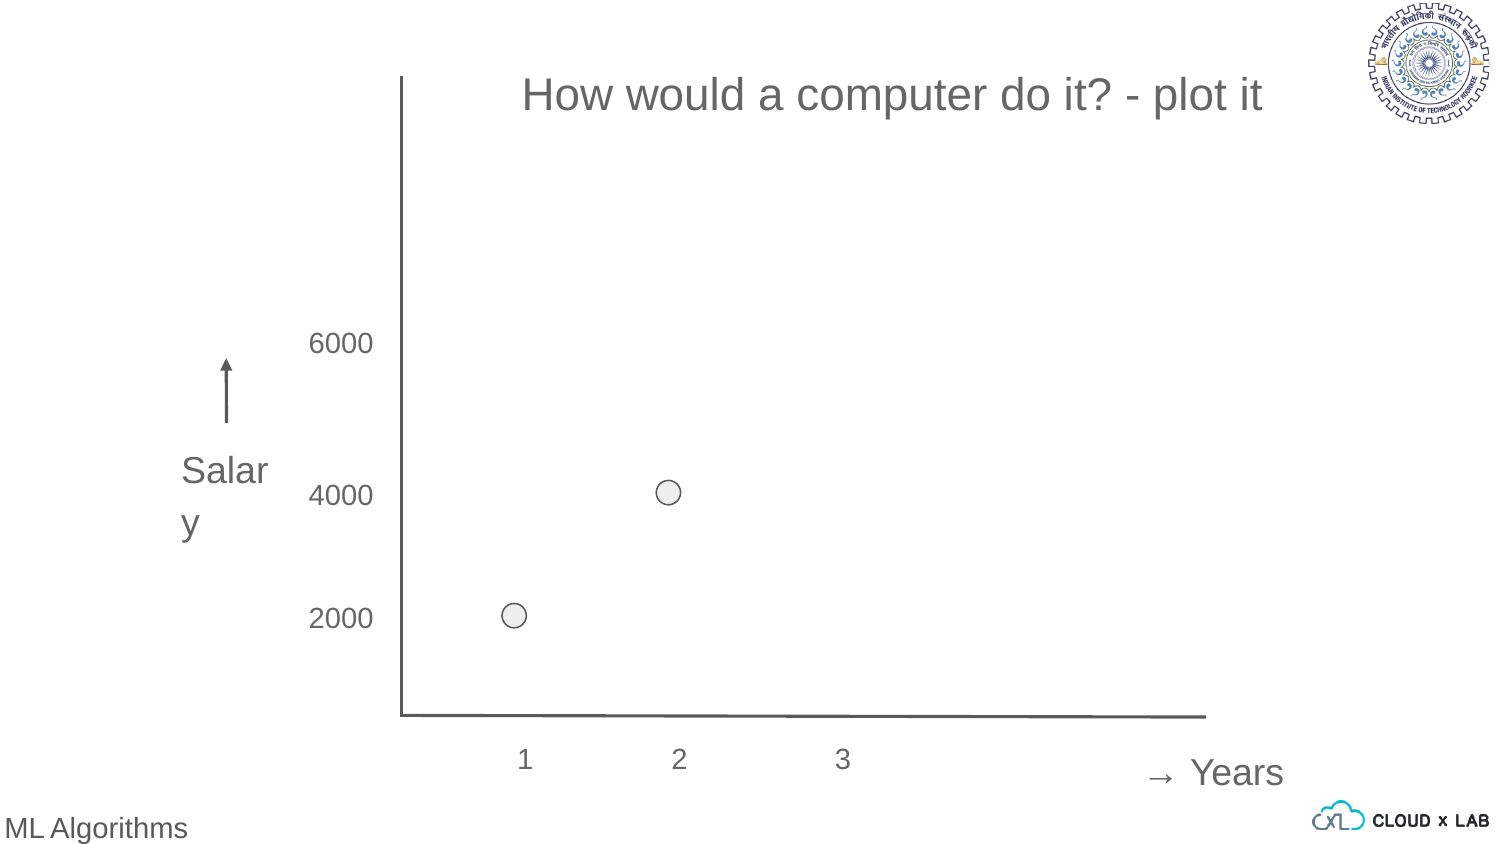

How would a computer do it? - plot it
6000
Salary
4000

2000

1
2
3
→ Years